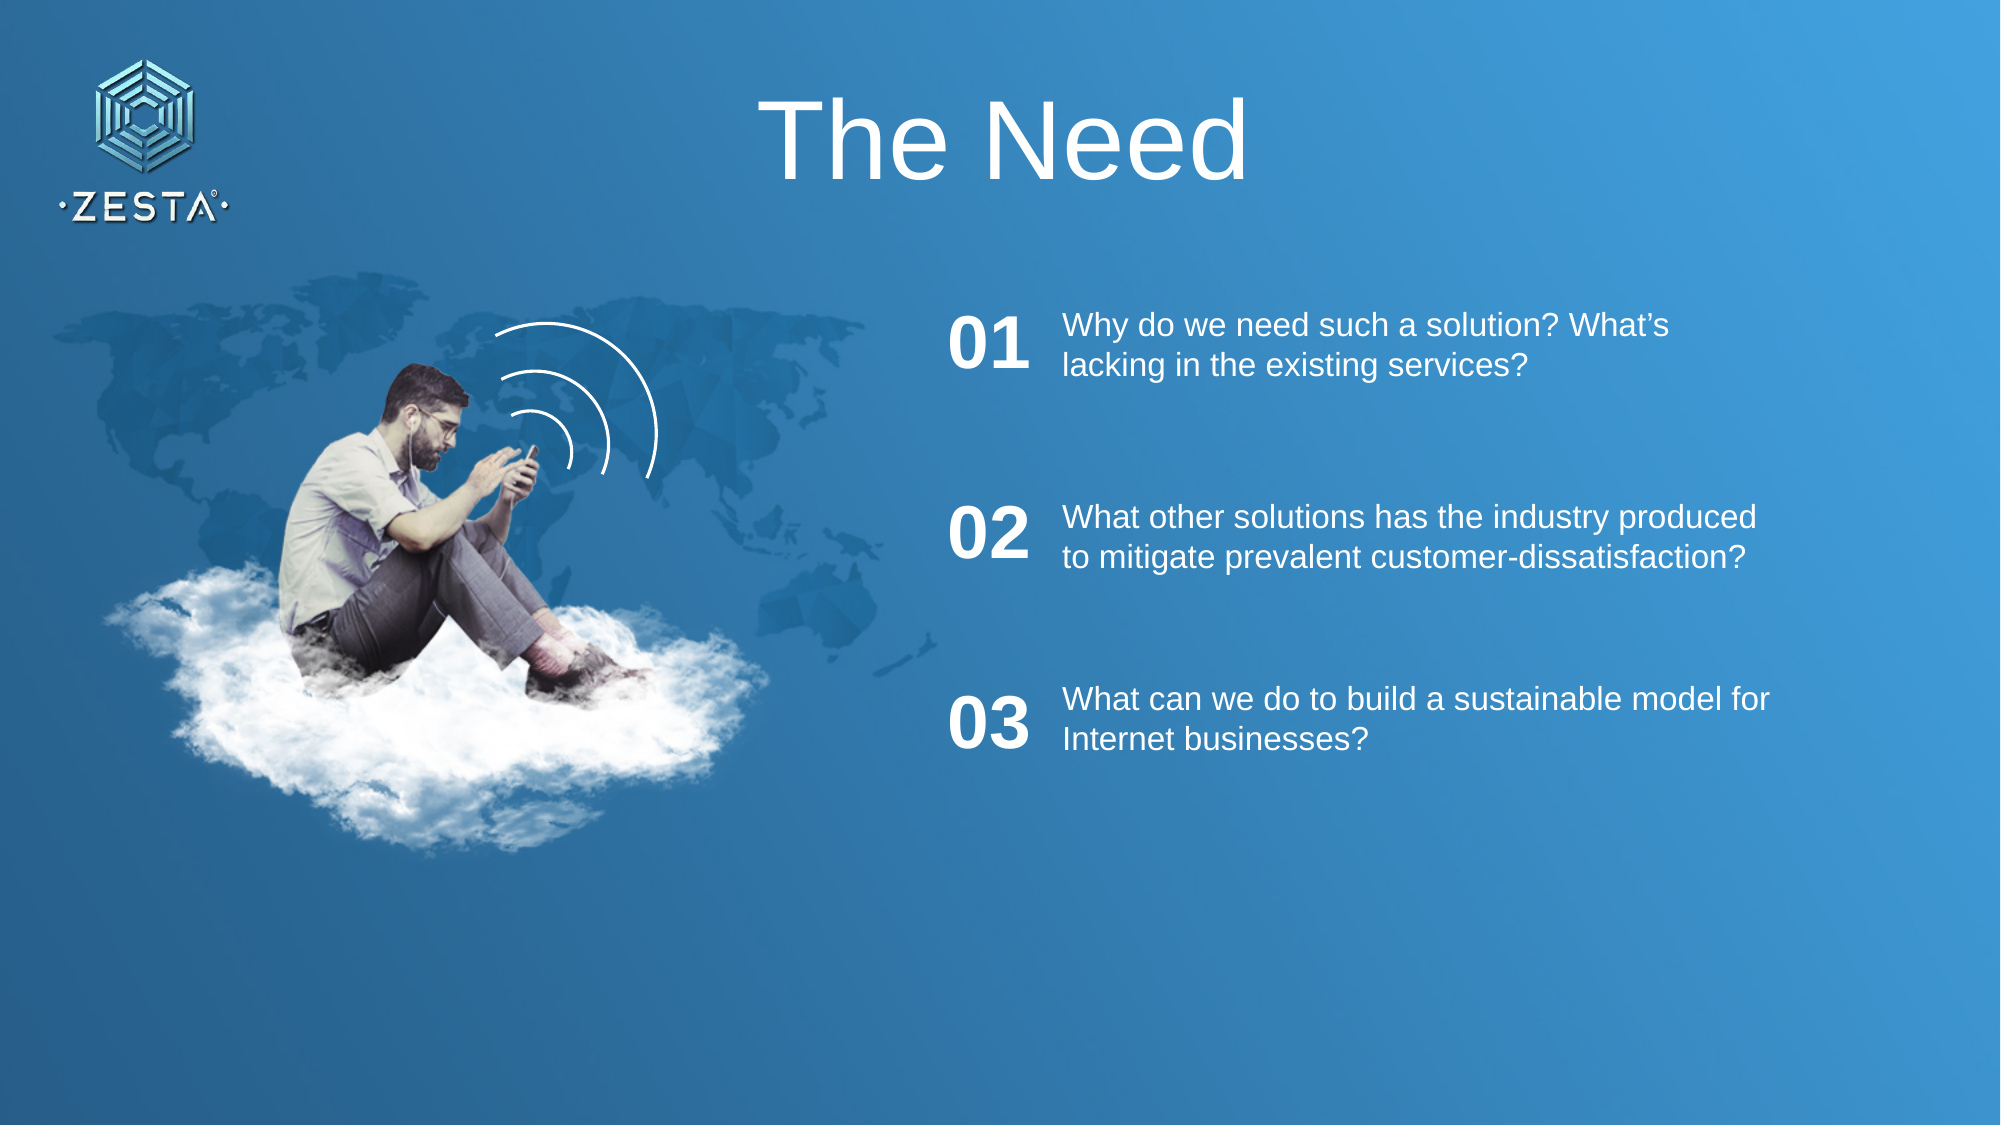

The Need
01
Why do we need such a solution? What’s lacking in the existing services?
02
What other solutions has the industry produced to mitigate prevalent customer-dissatisfaction?
03
What can we do to build a sustainable model for Internet businesses?